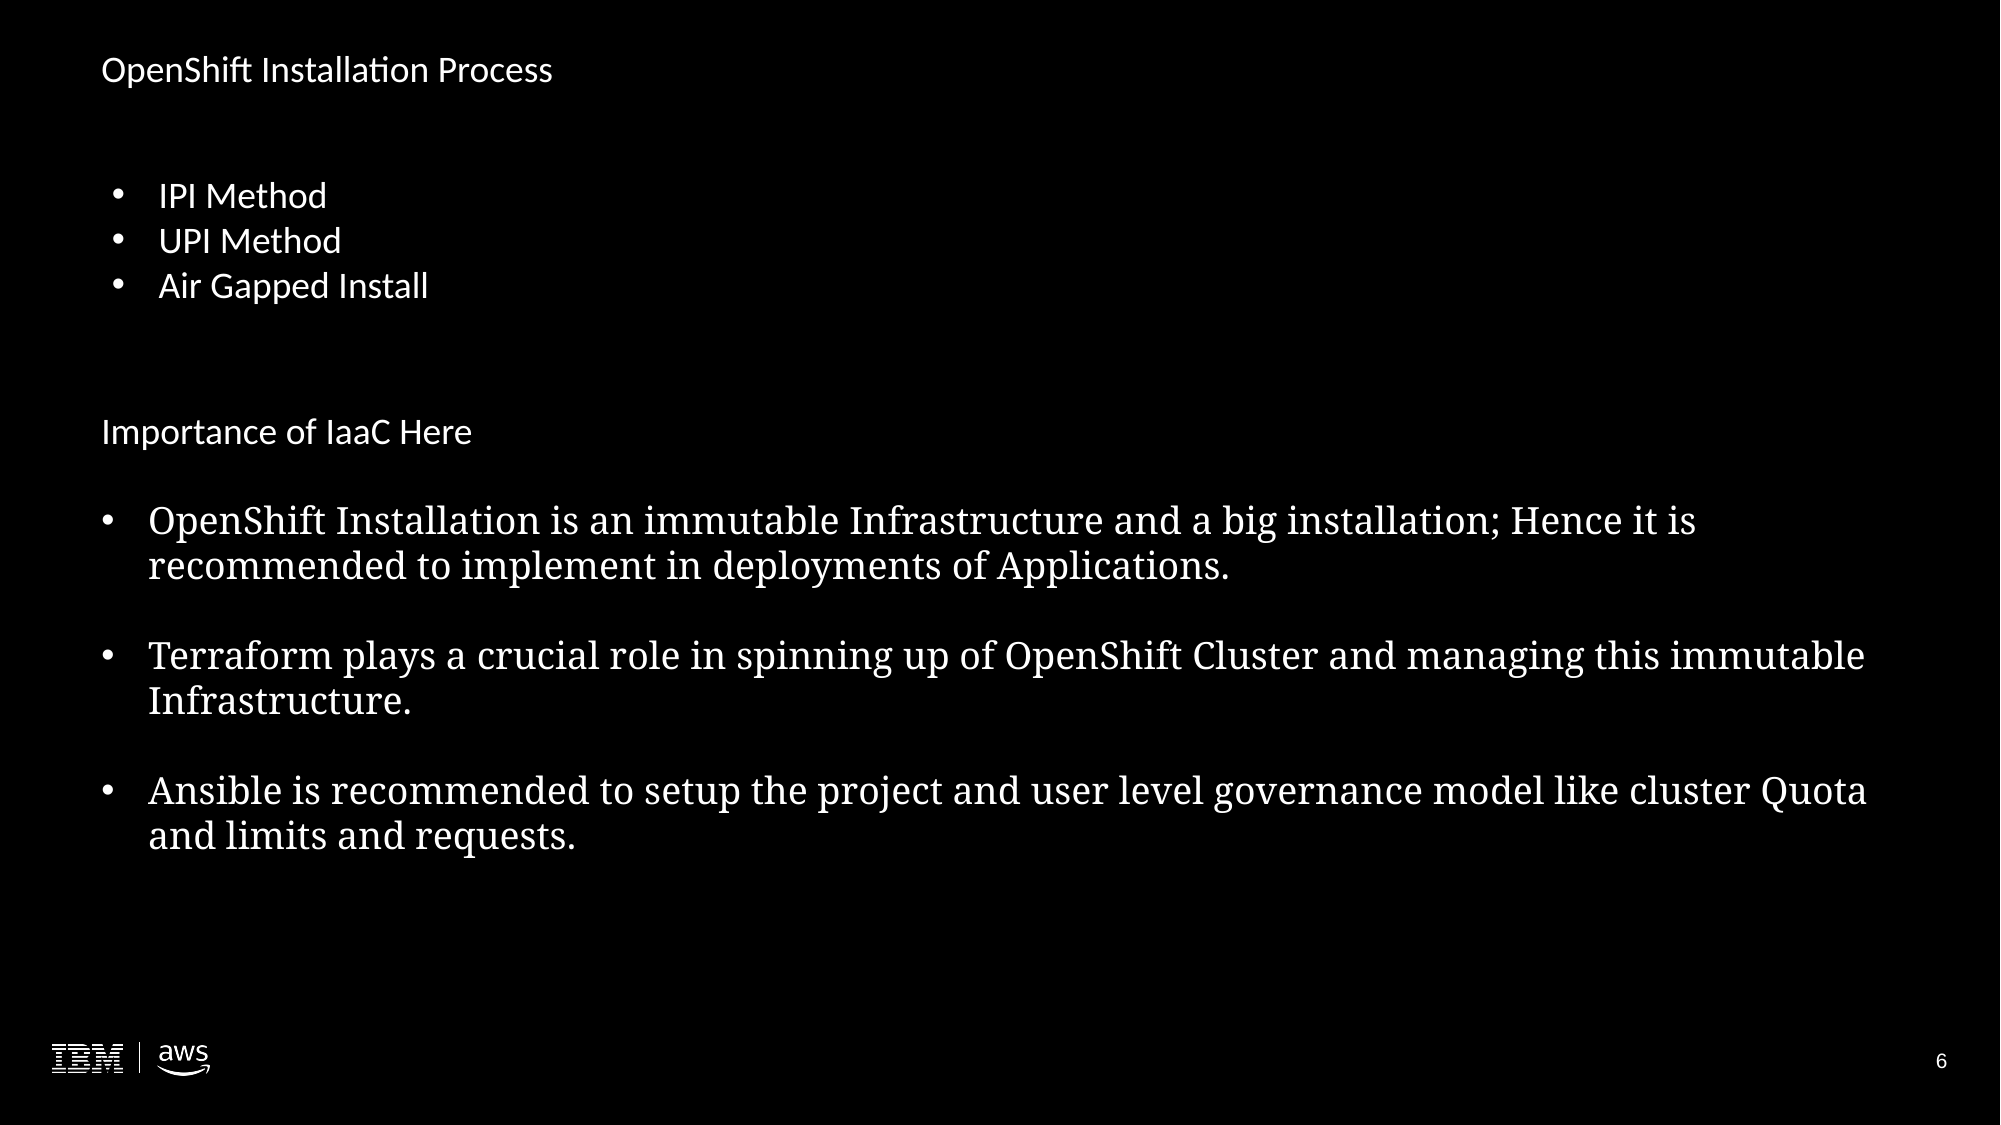

OpenShift Installation Process
IPI Method
UPI Method
Air Gapped Install
Importance of IaaC Here

OpenShift Installation is an immutable Infrastructure and a big installation; Hence it is recommended to implement in deployments of Applications.

Terraform plays a crucial role in spinning up of OpenShift Cluster and managing this immutable Infrastructure.

Ansible is recommended to setup the project and user level governance model like cluster Quota and limits and requests.